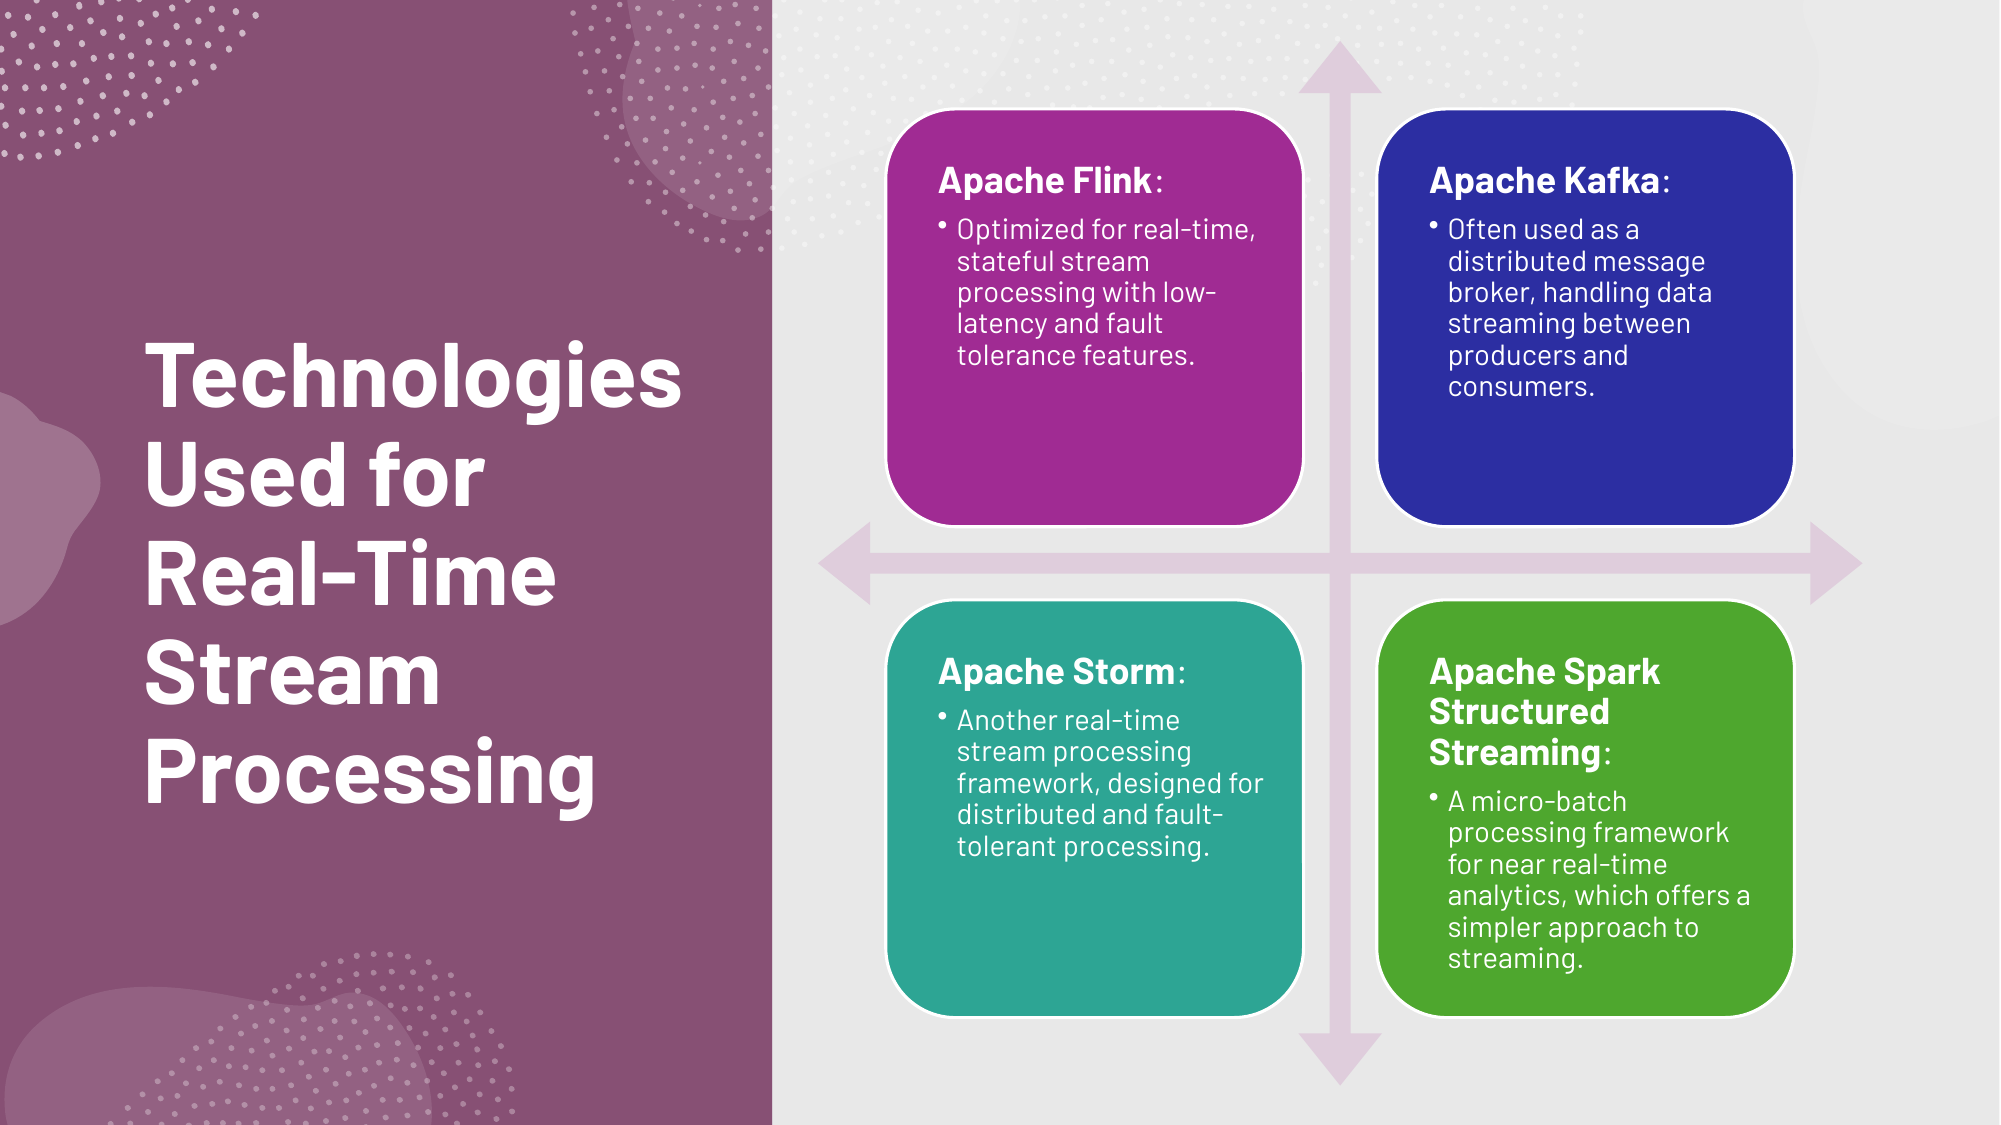

Apache Flink:
Optimized for real-time, stateful stream processing with low-latency and fault tolerance features.
Apache Kafka:
Often used as a distributed message broker, handling data streaming between producers and consumers.
Apache Storm:
Another real-time stream processing framework, designed for distributed and fault-tolerant processing.
Apache Spark Structured Streaming:
A micro-batch processing framework for near real-time analytics, which offers a simpler approach to streaming.
# Technologies Used for Real-Time Stream Processing